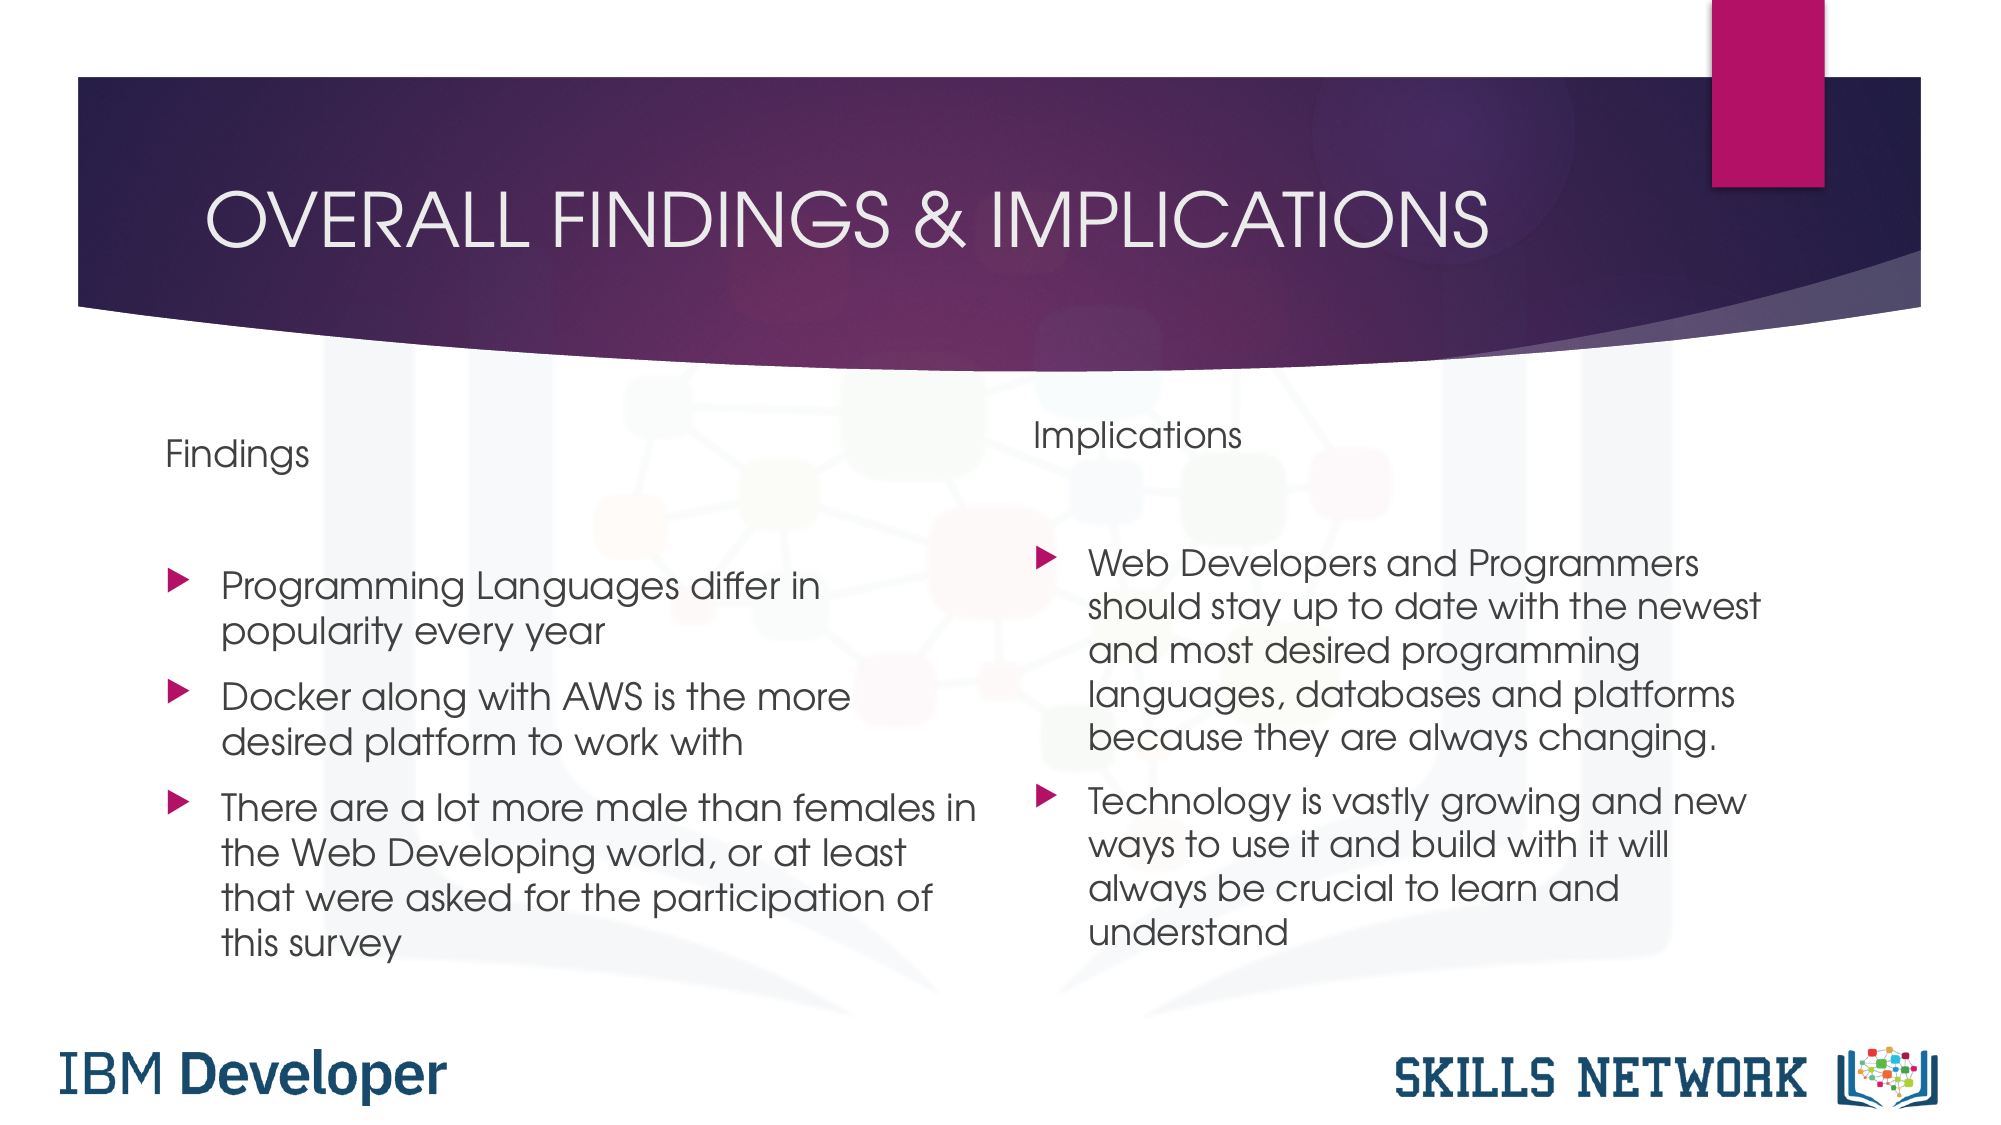

# OVERALL FINDINGS & IMPLICATIONS
Implications

Web Developers and Programmers should stay up to date with the newest and most desired programming languages, databases and platforms because they are always changing.
Technology is vastly growing and new ways to use it and build with it will always be crucial to learn and understand
Findings

Programming Languages differ in popularity every year
Docker along with AWS is the more desired platform to work with
There are a lot more male than females in the Web Developing world, or at least that were asked for the participation of this survey